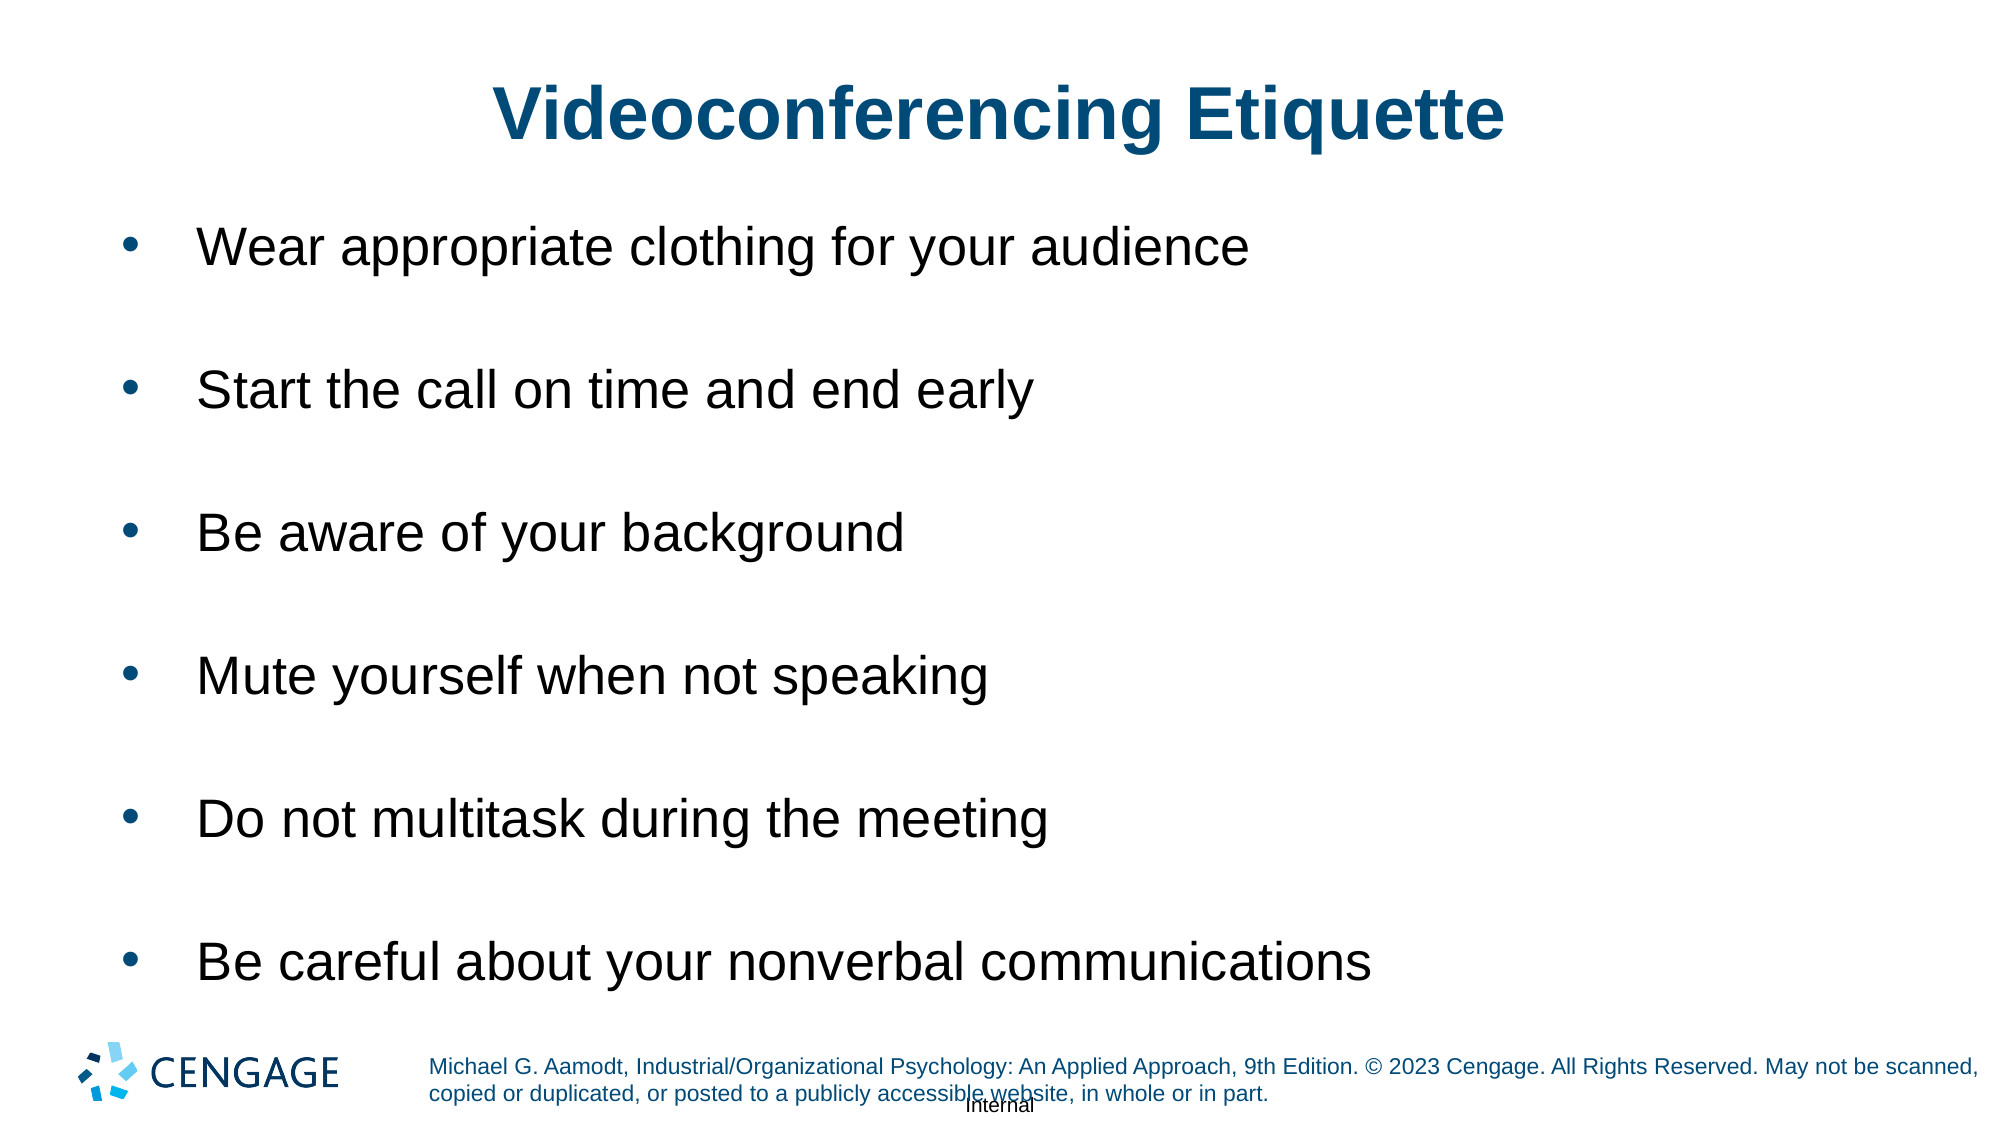

# Videoconferencing Etiquette
Wear appropriate clothing for your audience
Start the call on time and end early
Be aware of your background
Mute yourself when not speaking
Do not multitask during the meeting
Be careful about your nonverbal communications